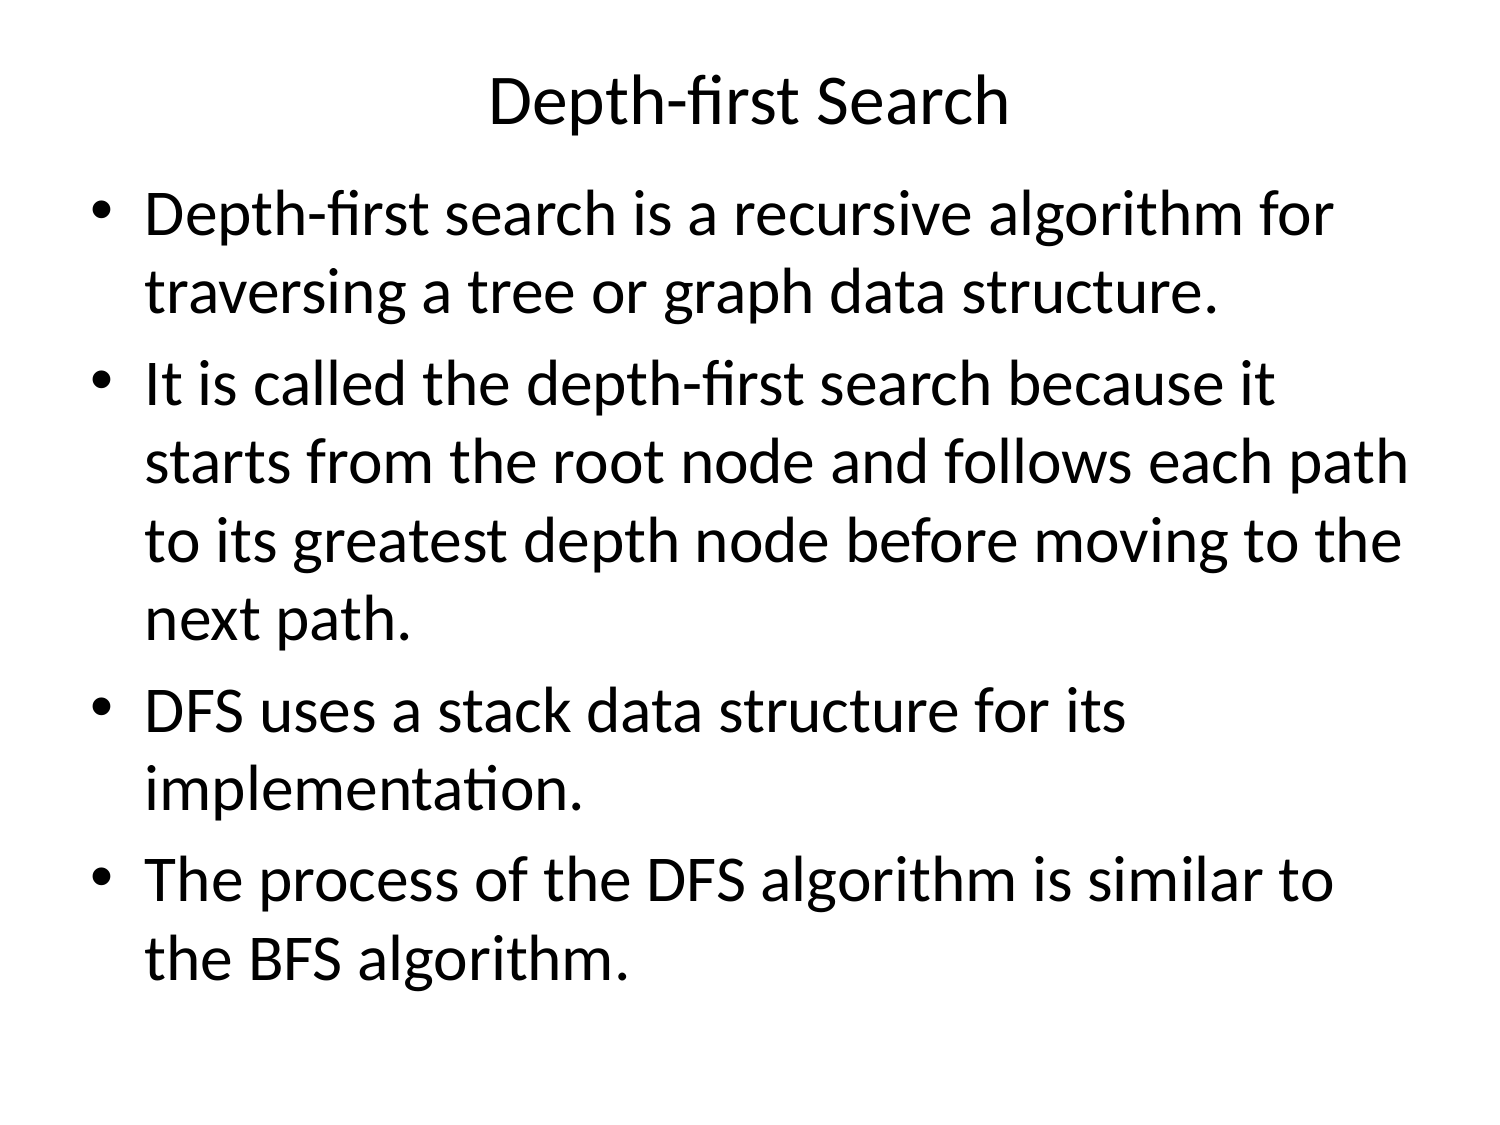

# Depth-first Search
Depth-first search is a recursive algorithm for traversing a tree or graph data structure.
It is called the depth-first search because it starts from the root node and follows each path to its greatest depth node before moving to the next path.
DFS uses a stack data structure for its implementation.
The process of the DFS algorithm is similar to the BFS algorithm.